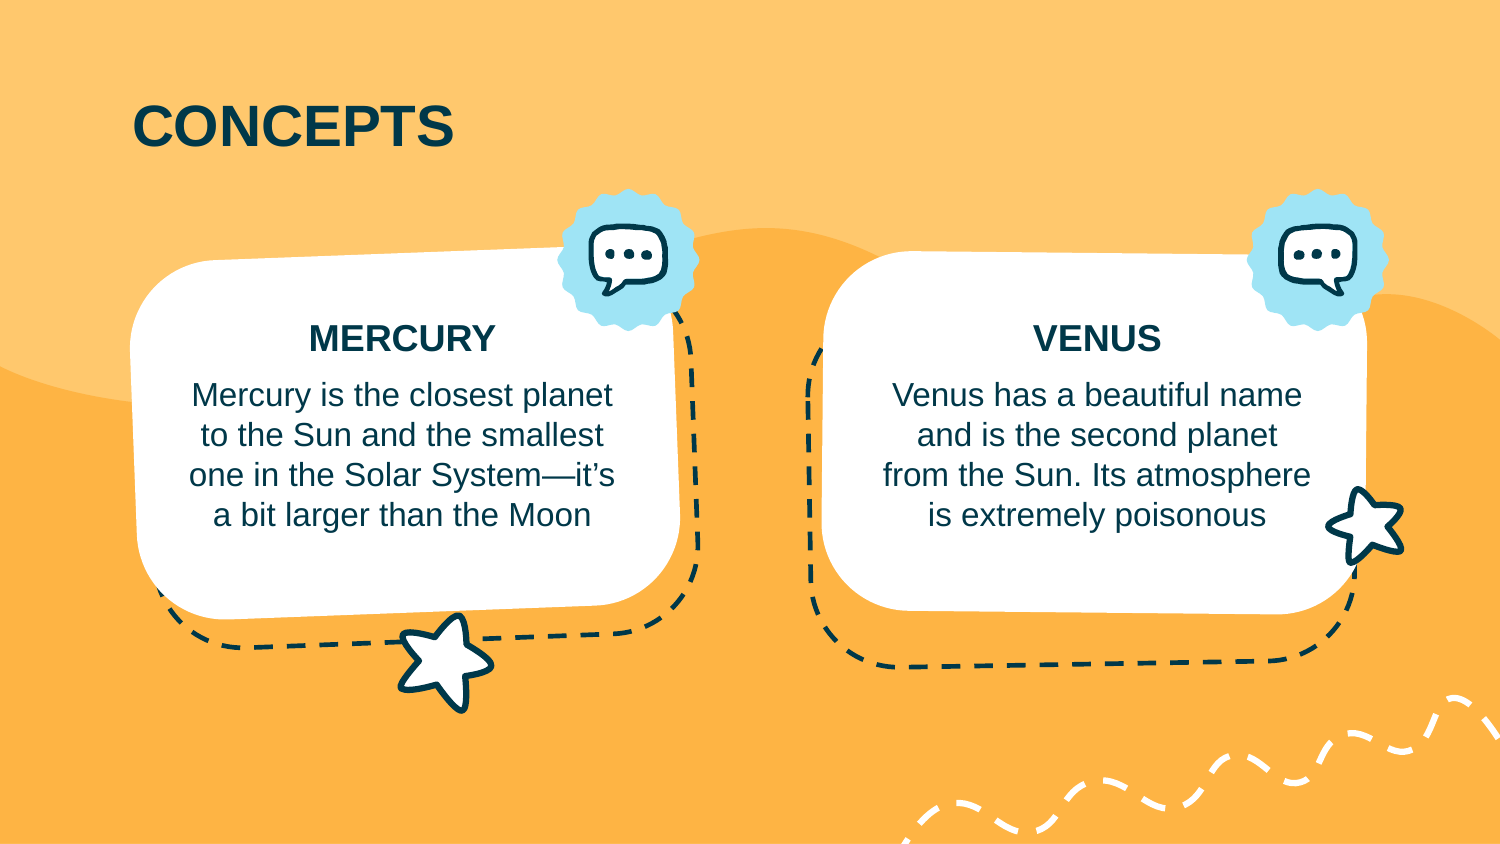

# CONCEPTS

MERCURY
VENUS
Mercury is the closest planet to the Sun and the smallest one in the Solar System—it’s a bit larger than the Moon
Venus has a beautiful name and is the second planet from the Sun. Its atmosphere is extremely poisonous